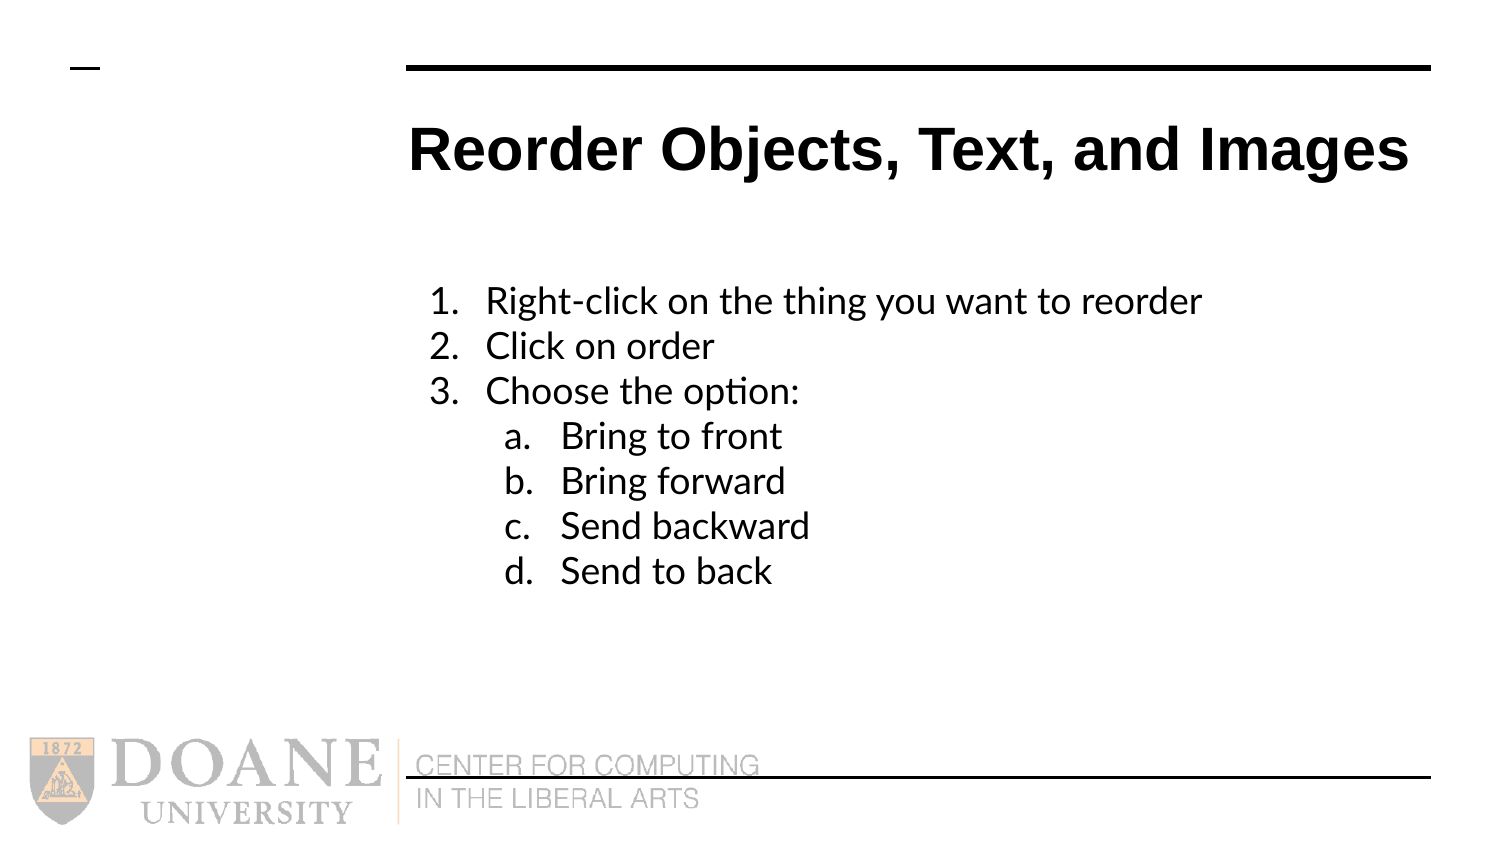

# Reorder Objects, Text, and Images
Right-click on the thing you want to reorder
Click on order
Choose the option:
Bring to front
Bring forward
Send backward
Send to back